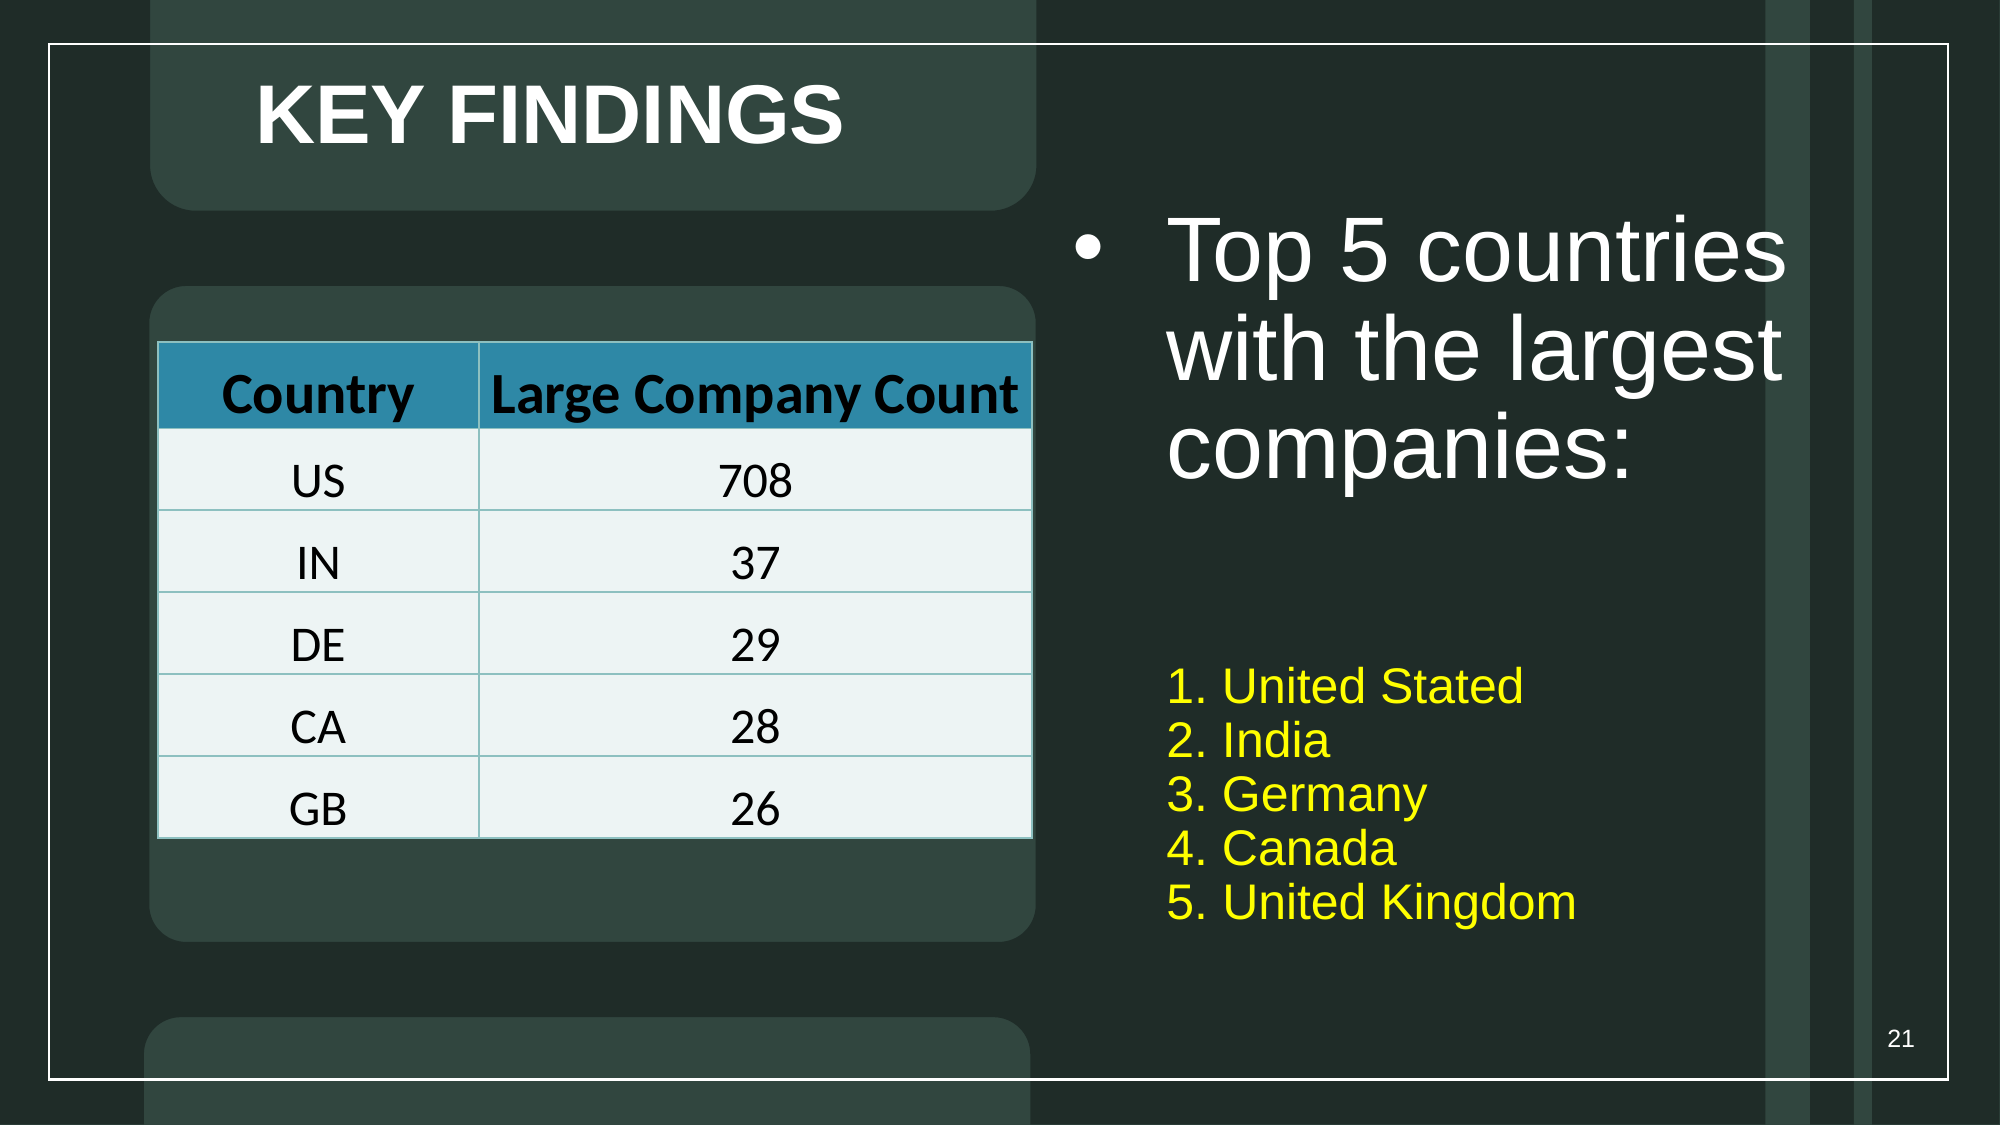

KEY FINDINGS
# Top 5 countries with the largest companies: 1. United Stated 2. India 3. Germany 4. Canada 5. United Kingdom
| Country | Large Company Count |
| --- | --- |
| US | 708 |
| IN | 37 |
| DE | 29 |
| CA | 28 |
| GB | 26 |
21